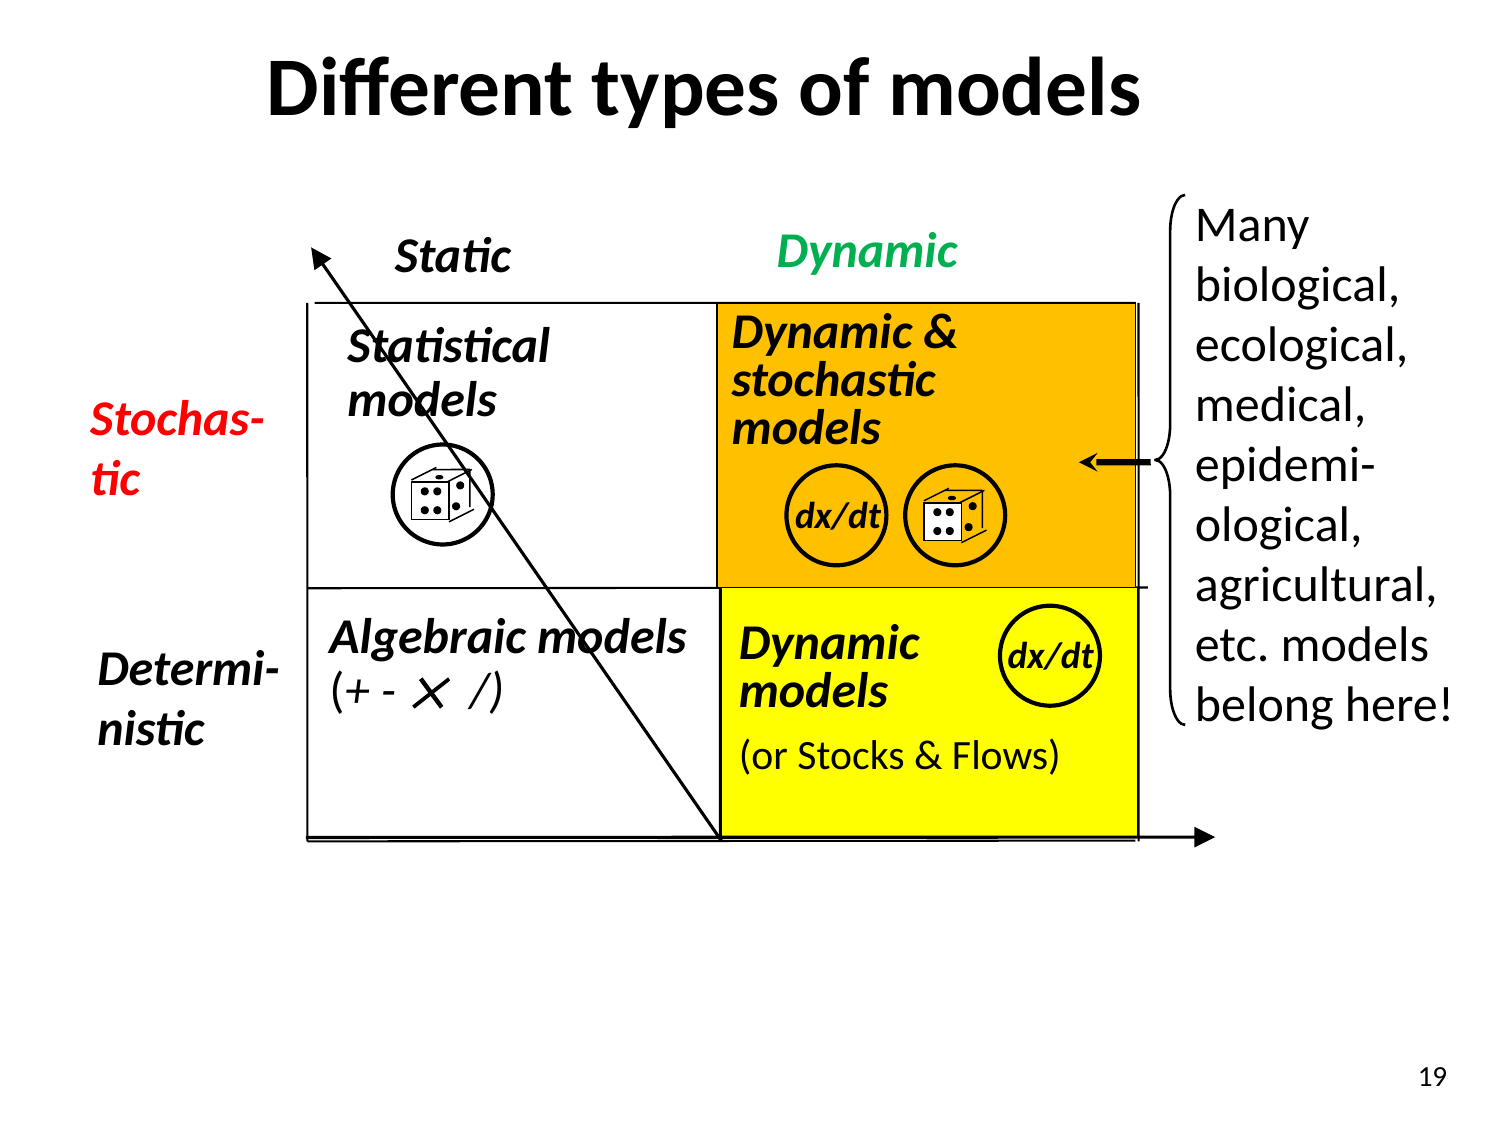

Different types of models
Many biological,
ecological, medical,
epidemi-ological, agricultural, etc. models belong here!

Dynamic
Static

Dynamic &
stochastic
models

Statistical models

Dynamic &
stochastic
models
Stochas-tic

dx/dt

Algebraic models (+ - ×  /)

Dynamic
models
(or Stocks & Flows)
dx/dt
Determi-nistic

19